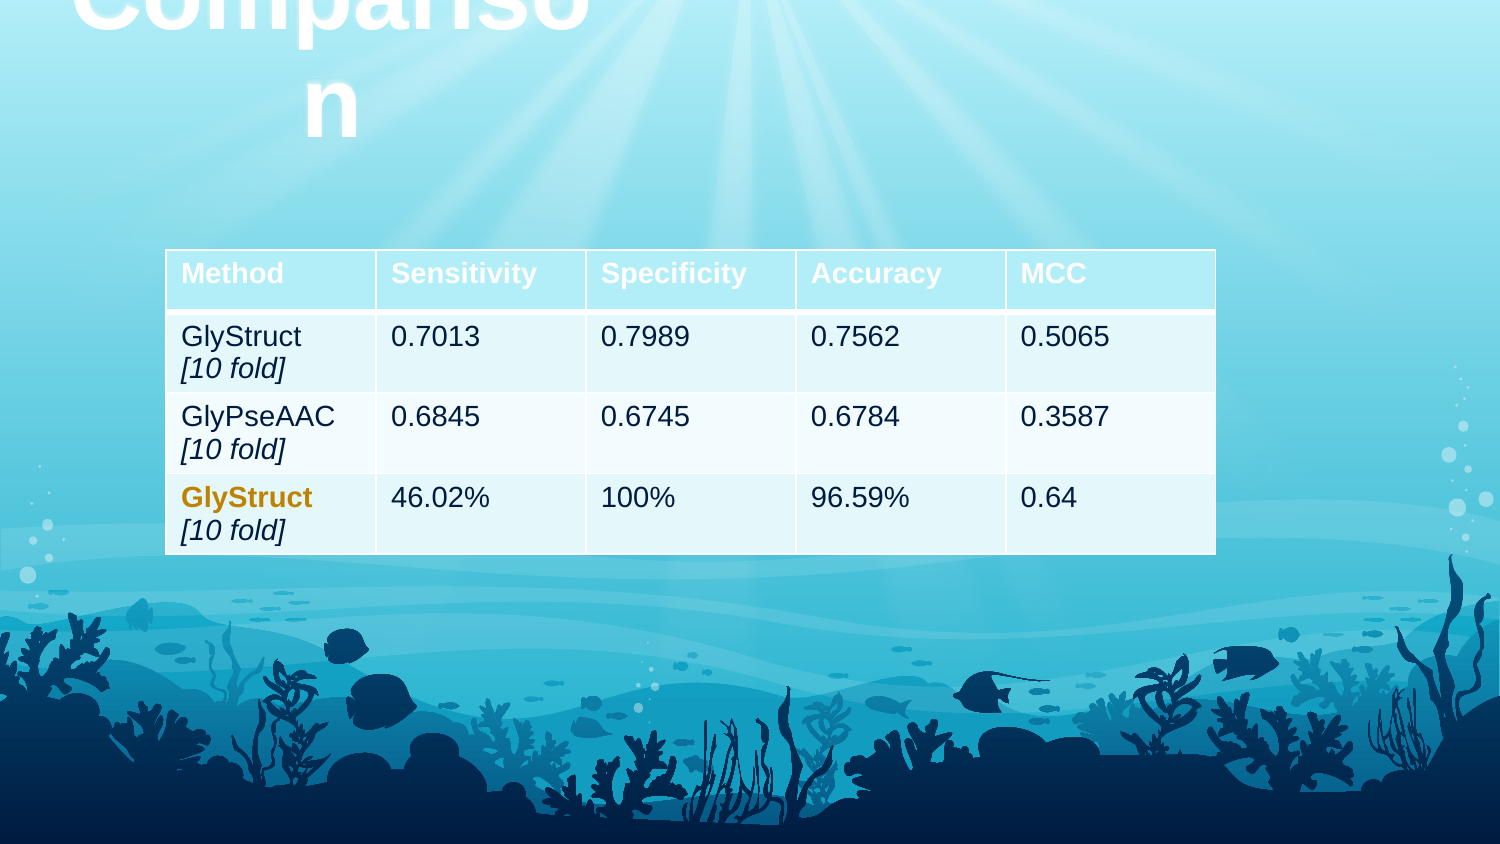

Comparison
| Method | Sensitivity | Specificity | Accuracy | MCC |
| --- | --- | --- | --- | --- |
| GlyStruct [10 fold] | 0.7013 | 0.7989 | 0.7562 | 0.5065 |
| GlyPseAAC [10 fold] | 0.6845 | 0.6745 | 0.6784 | 0.3587 |
| GlyStruct [10 fold] | 46.02% | 100% | 96.59% | 0.64 |